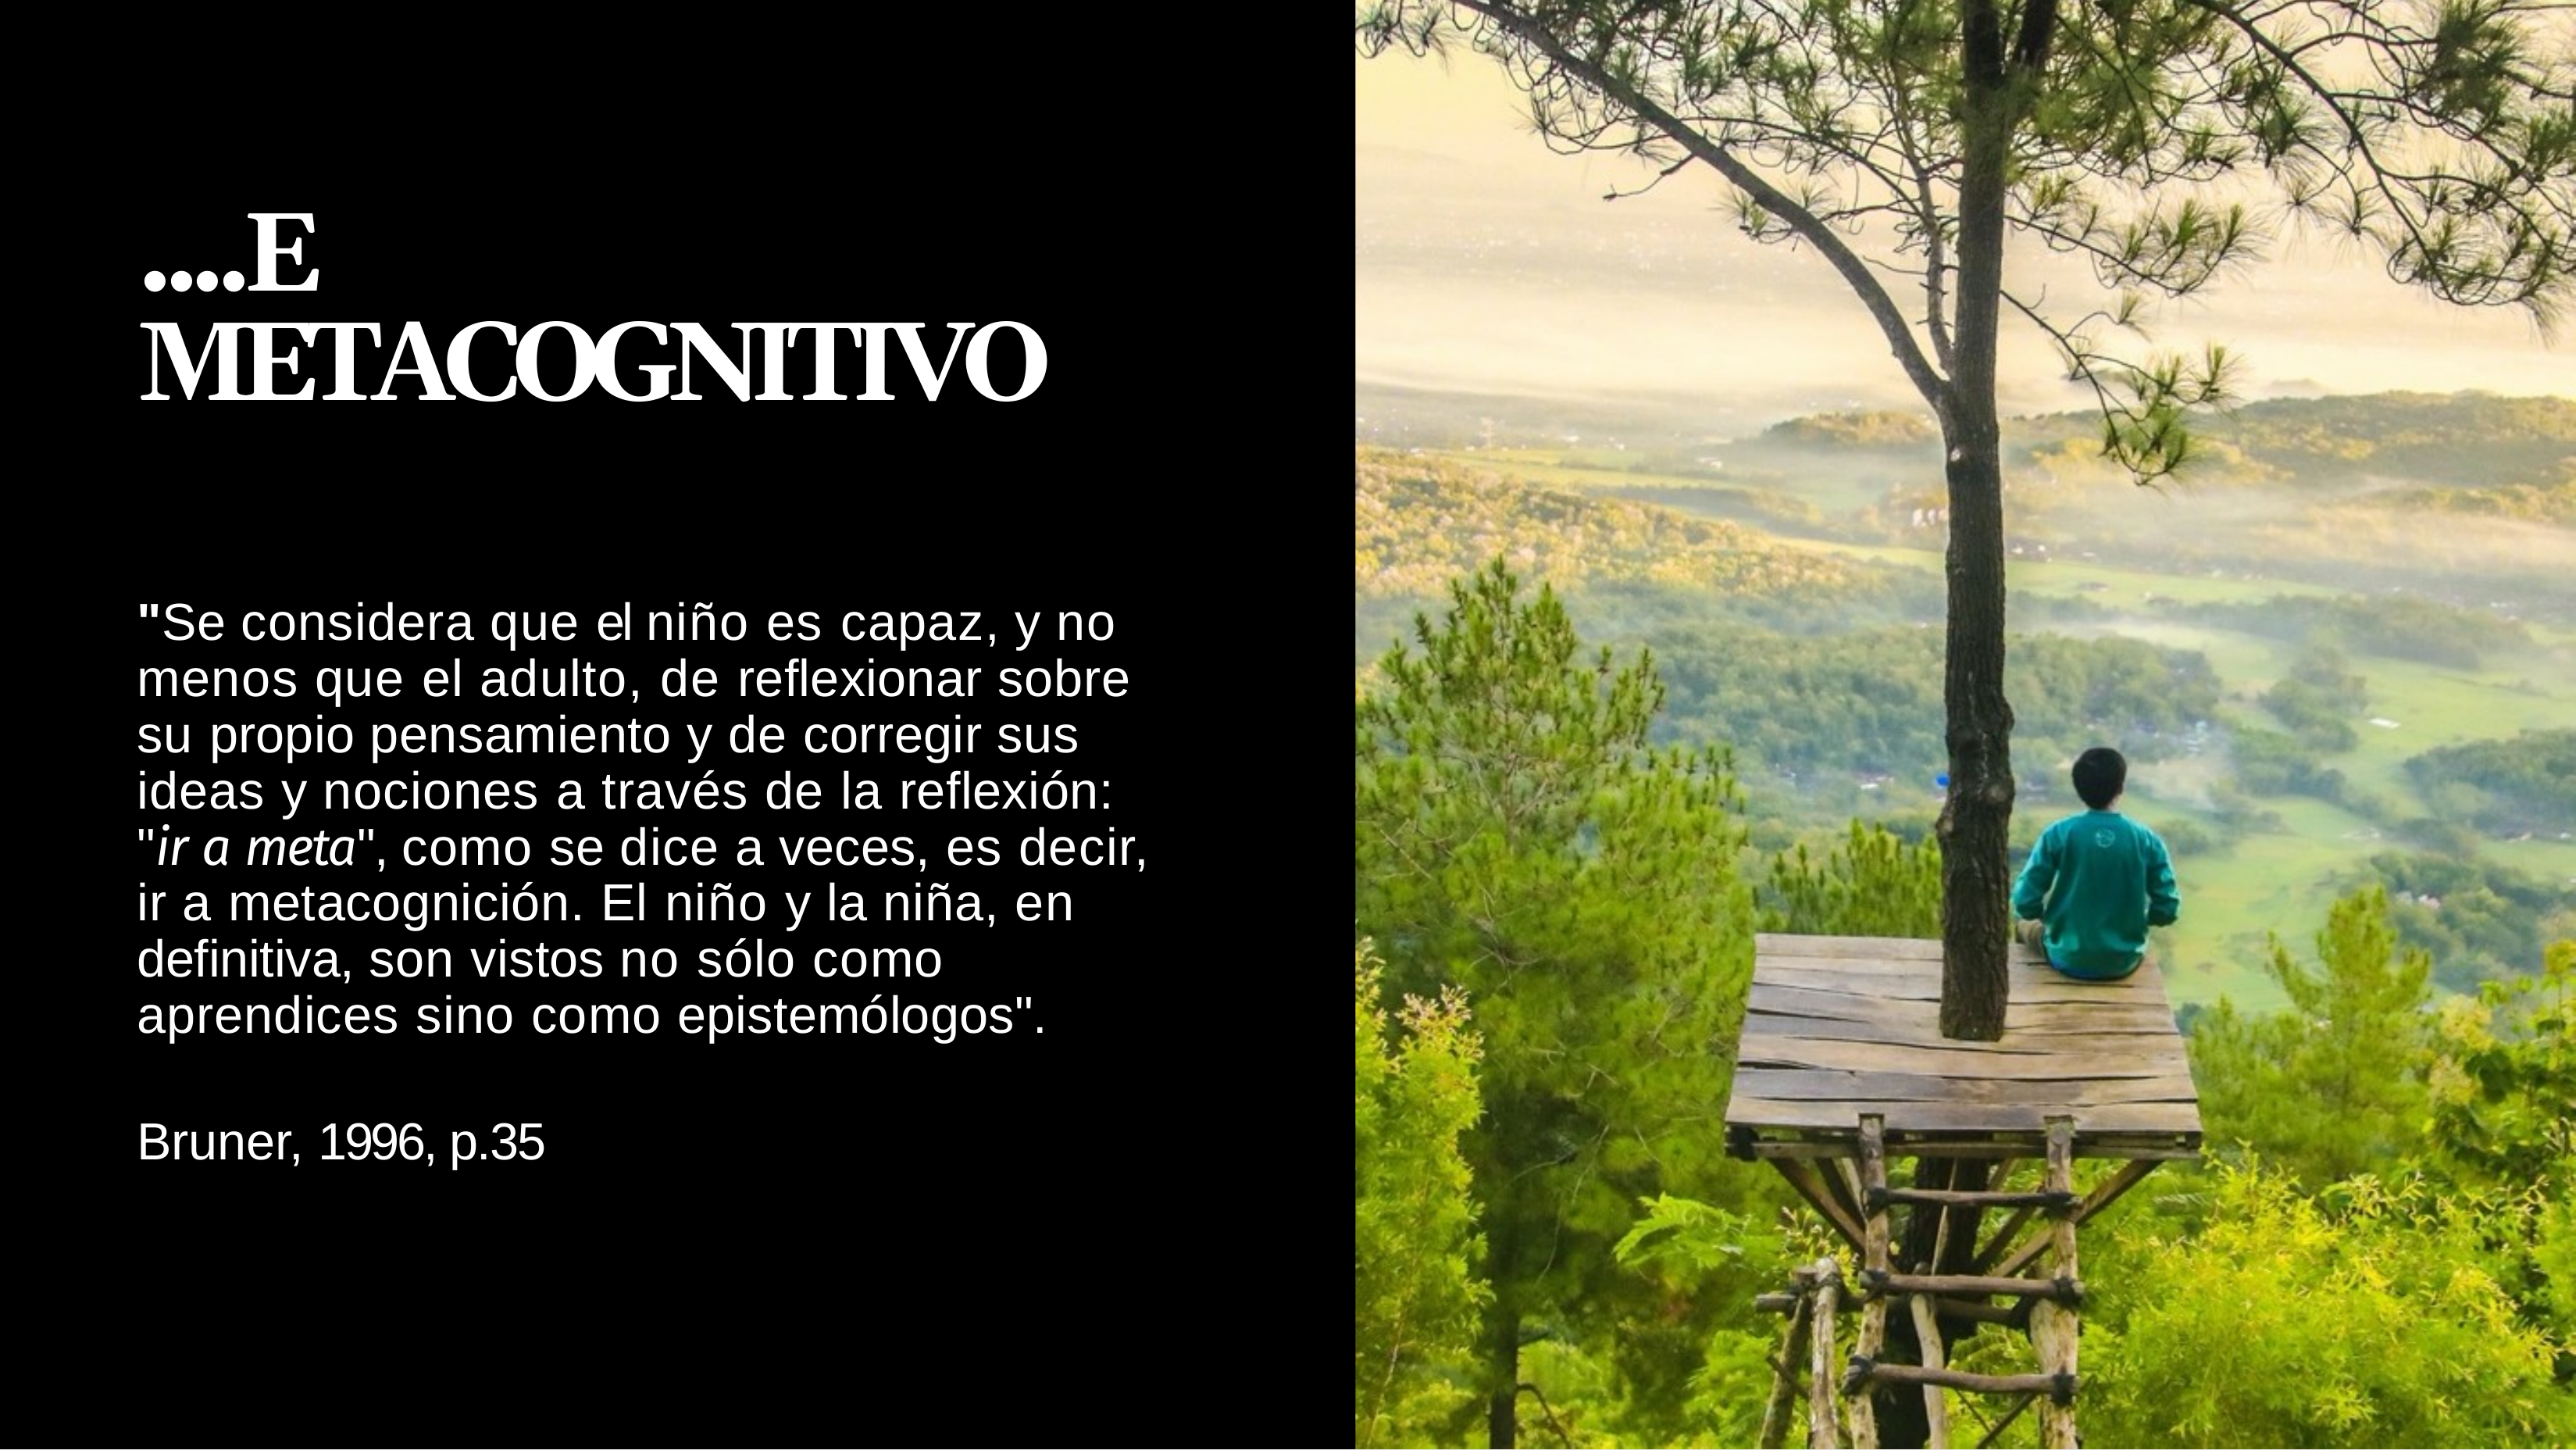

# ....E METACOGNITIVO
"Se considera que el niño es capaz, y no menos que el adulto, de reflexionar sobre su propio pensamiento y de corregir sus ideas y nociones a través de la reflexión: "ir a meta", como se dice a veces, es decir, ir a metacognición. El niño y la niña, en definitiva, son vistos no sólo como aprendices sino como epistemólogos".

Bruner, 1996, p.35